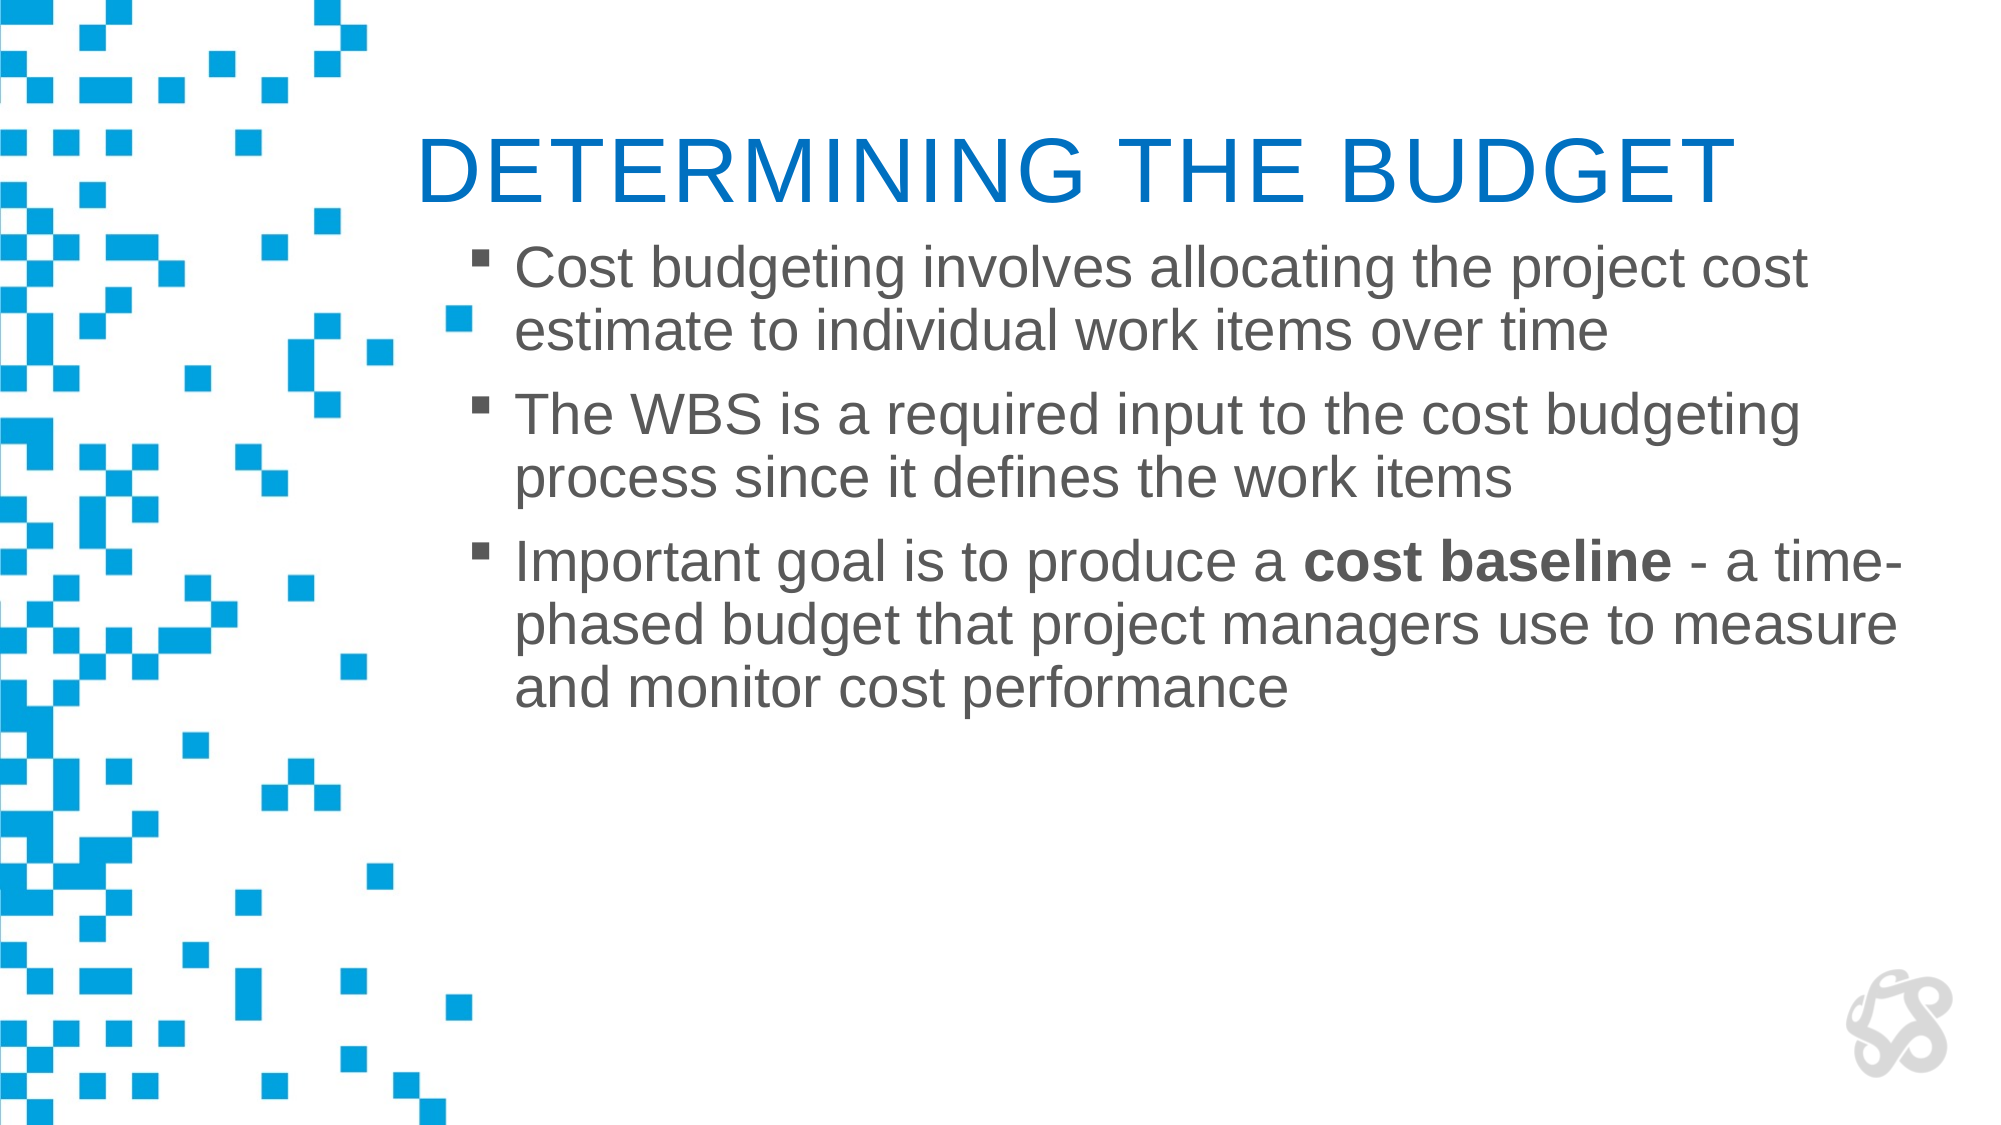

# Determining the budget
Cost budgeting involves allocating the project cost estimate to individual work items over time
The WBS is a required input to the cost budgeting process since it defines the work items
Important goal is to produce a cost baseline - a time-phased budget that project managers use to measure and monitor cost performance